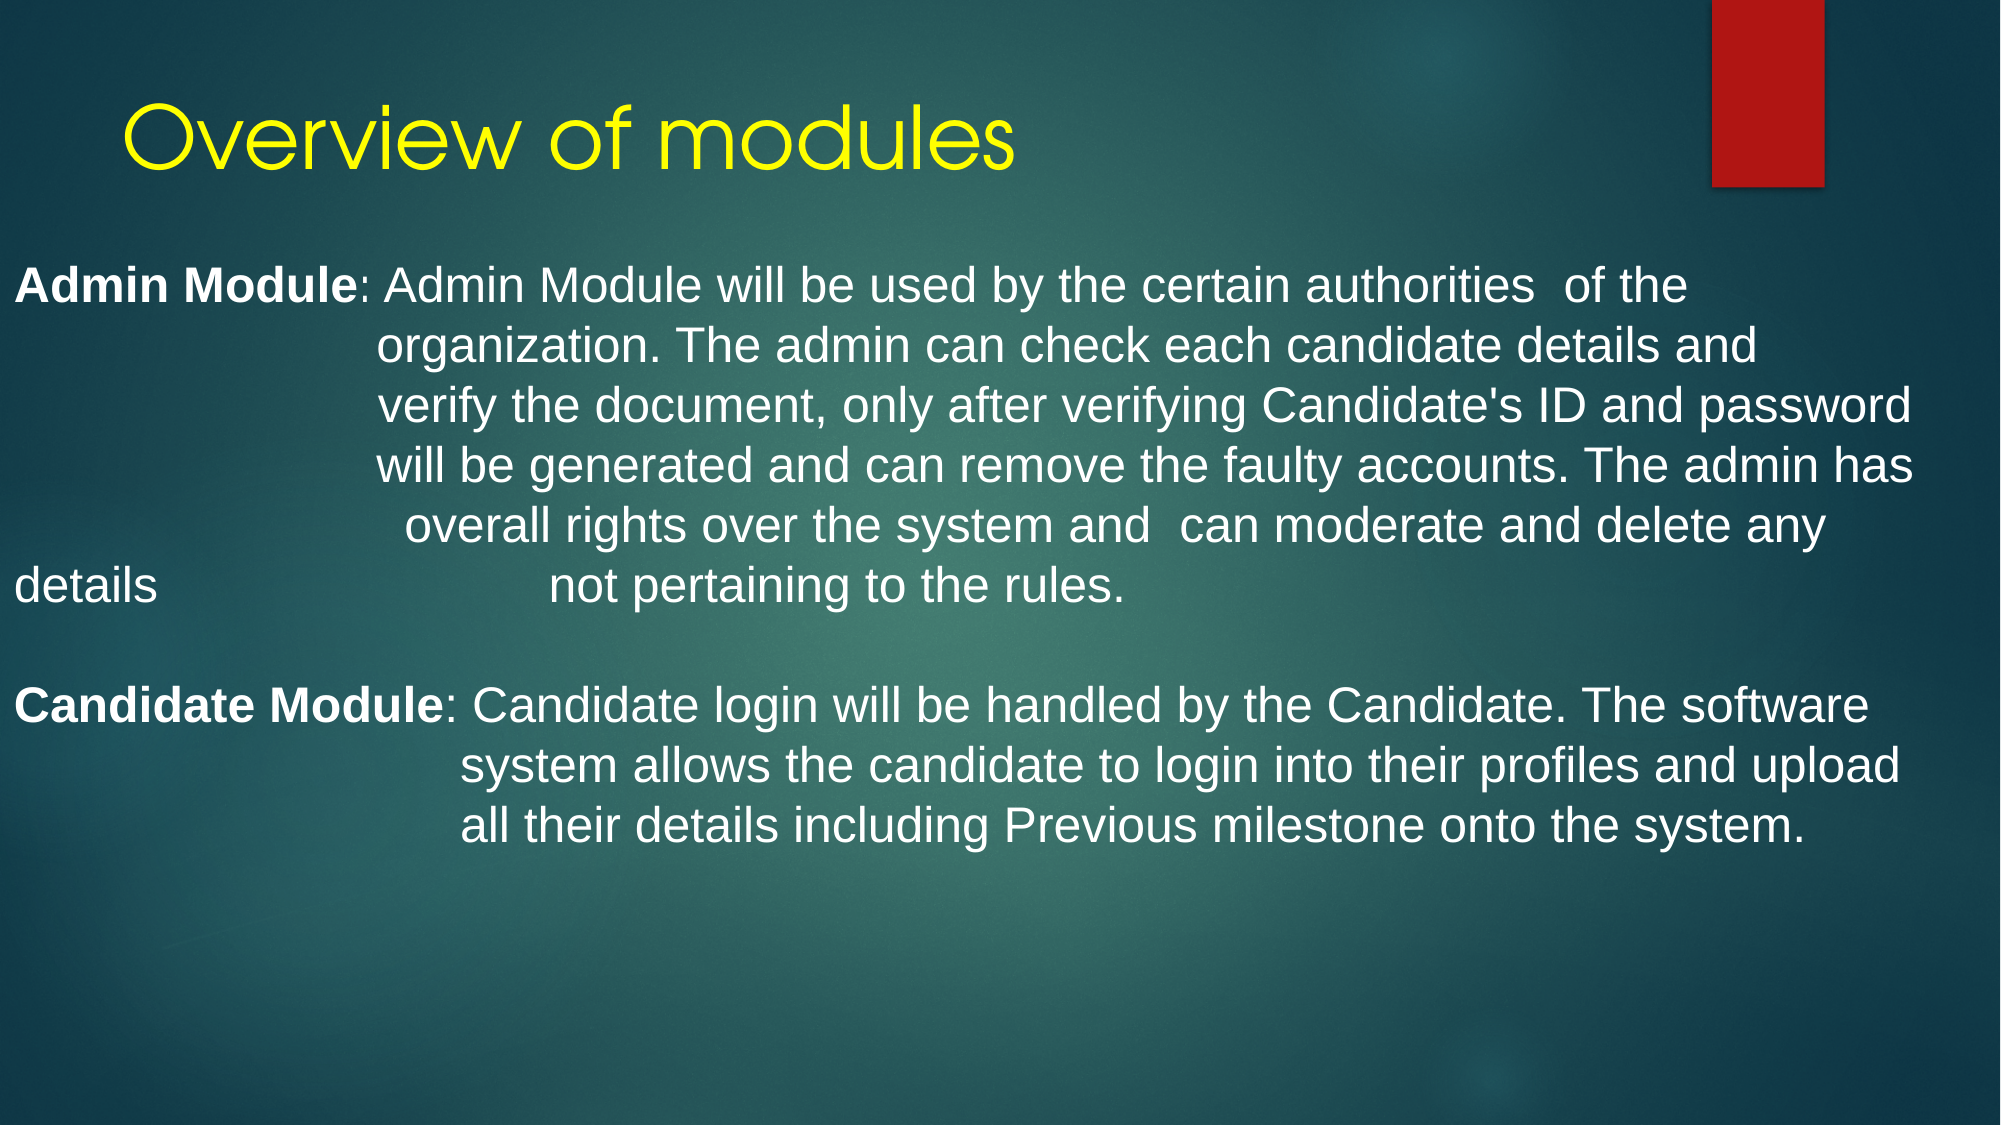

# Overview of modules
Admin Module: Admin Module will be used by the certain authorities  of the                                                organization. The admin can check each candidate details and
                          verify the document, only after verifying Candidate's ID and password                                will be generated and can remove the faulty accounts. The admin has                                overall rights over the system and  can moderate and delete any details                            not pertaining to the rules.

Candidate Module: Candidate login will be handled by the Candidate. The software                                        system allows the candidate to login into their profiles and upload                                      all their details including Previous milestone onto the system.